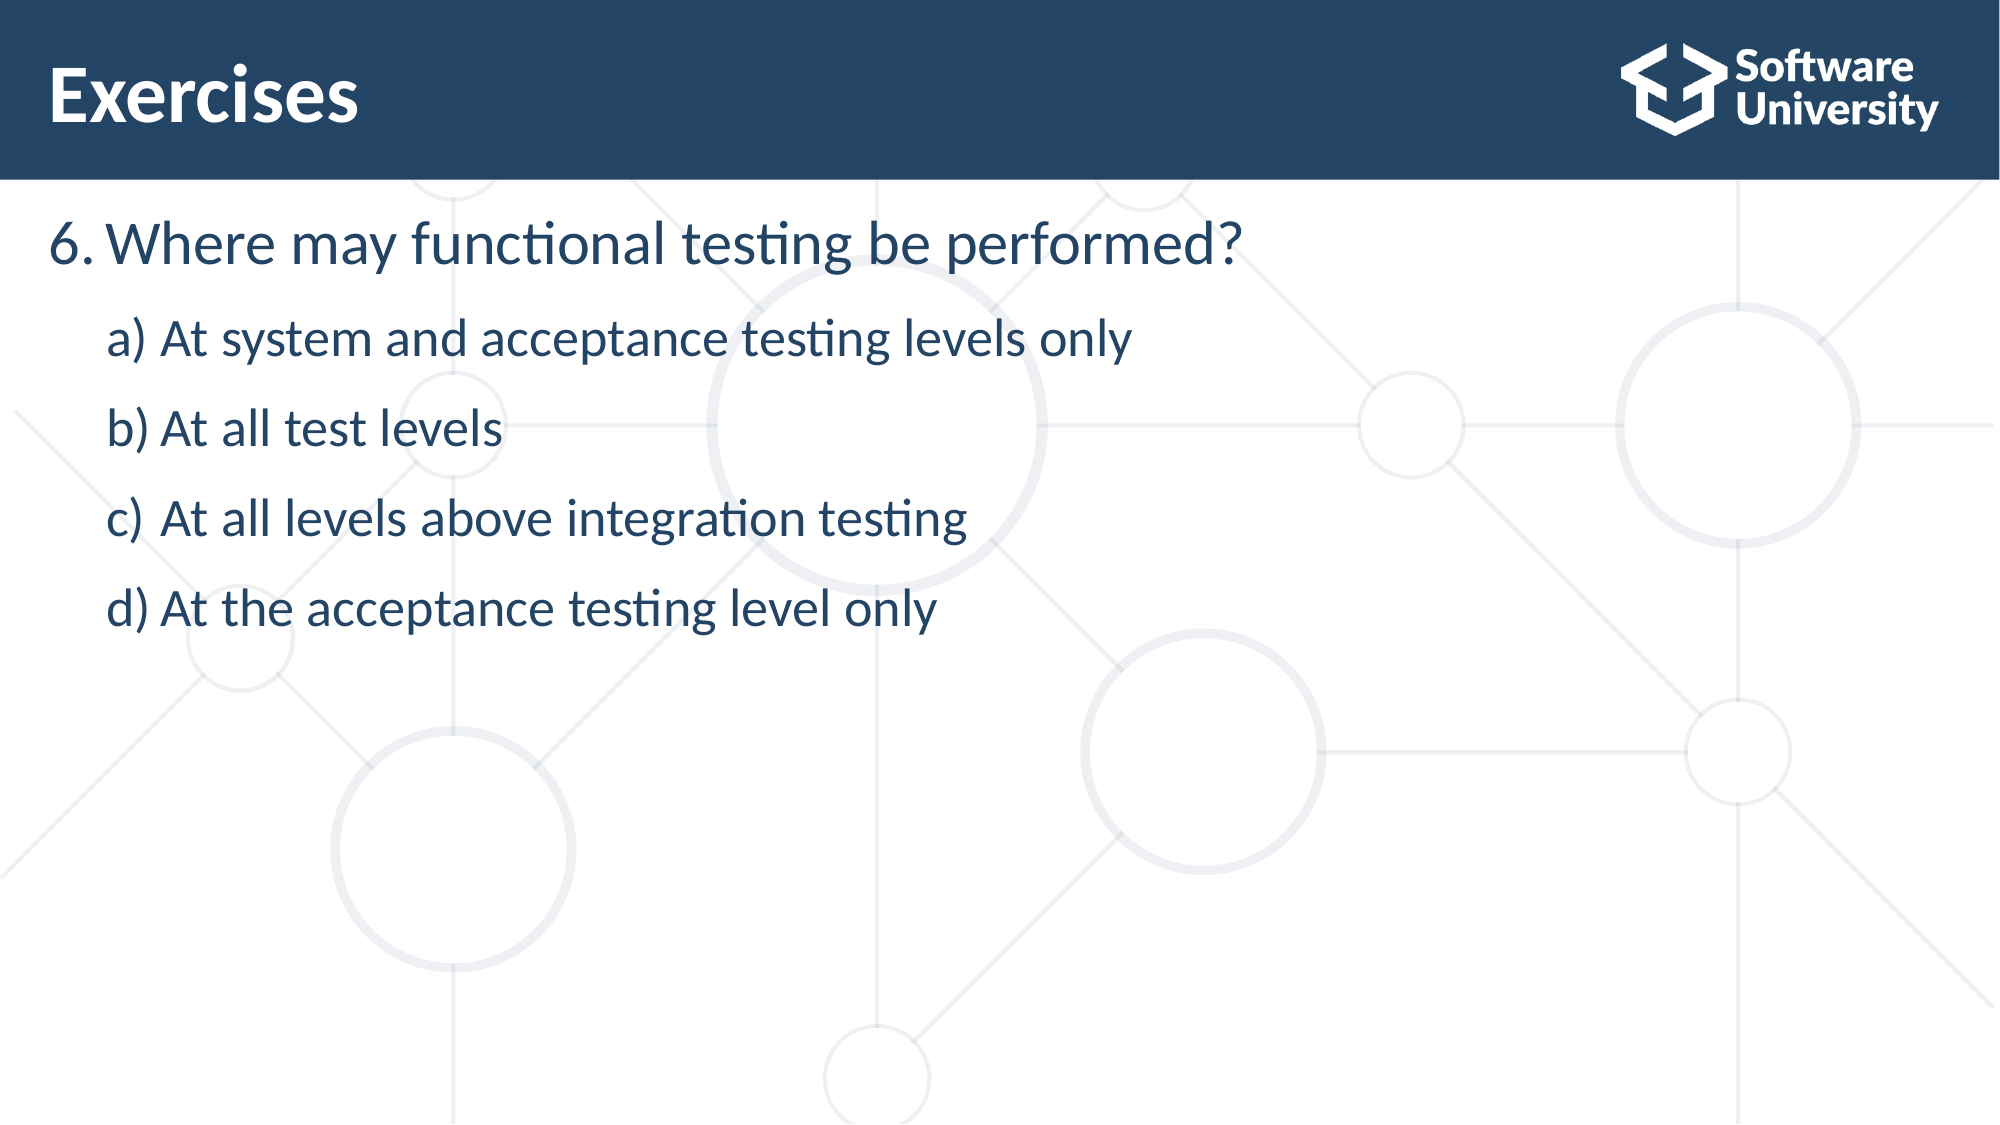

Where may functional testing be performed?
At system and acceptance testing levels only
At all test levels
At all levels above integration testing
At the acceptance testing level only
# Exercises